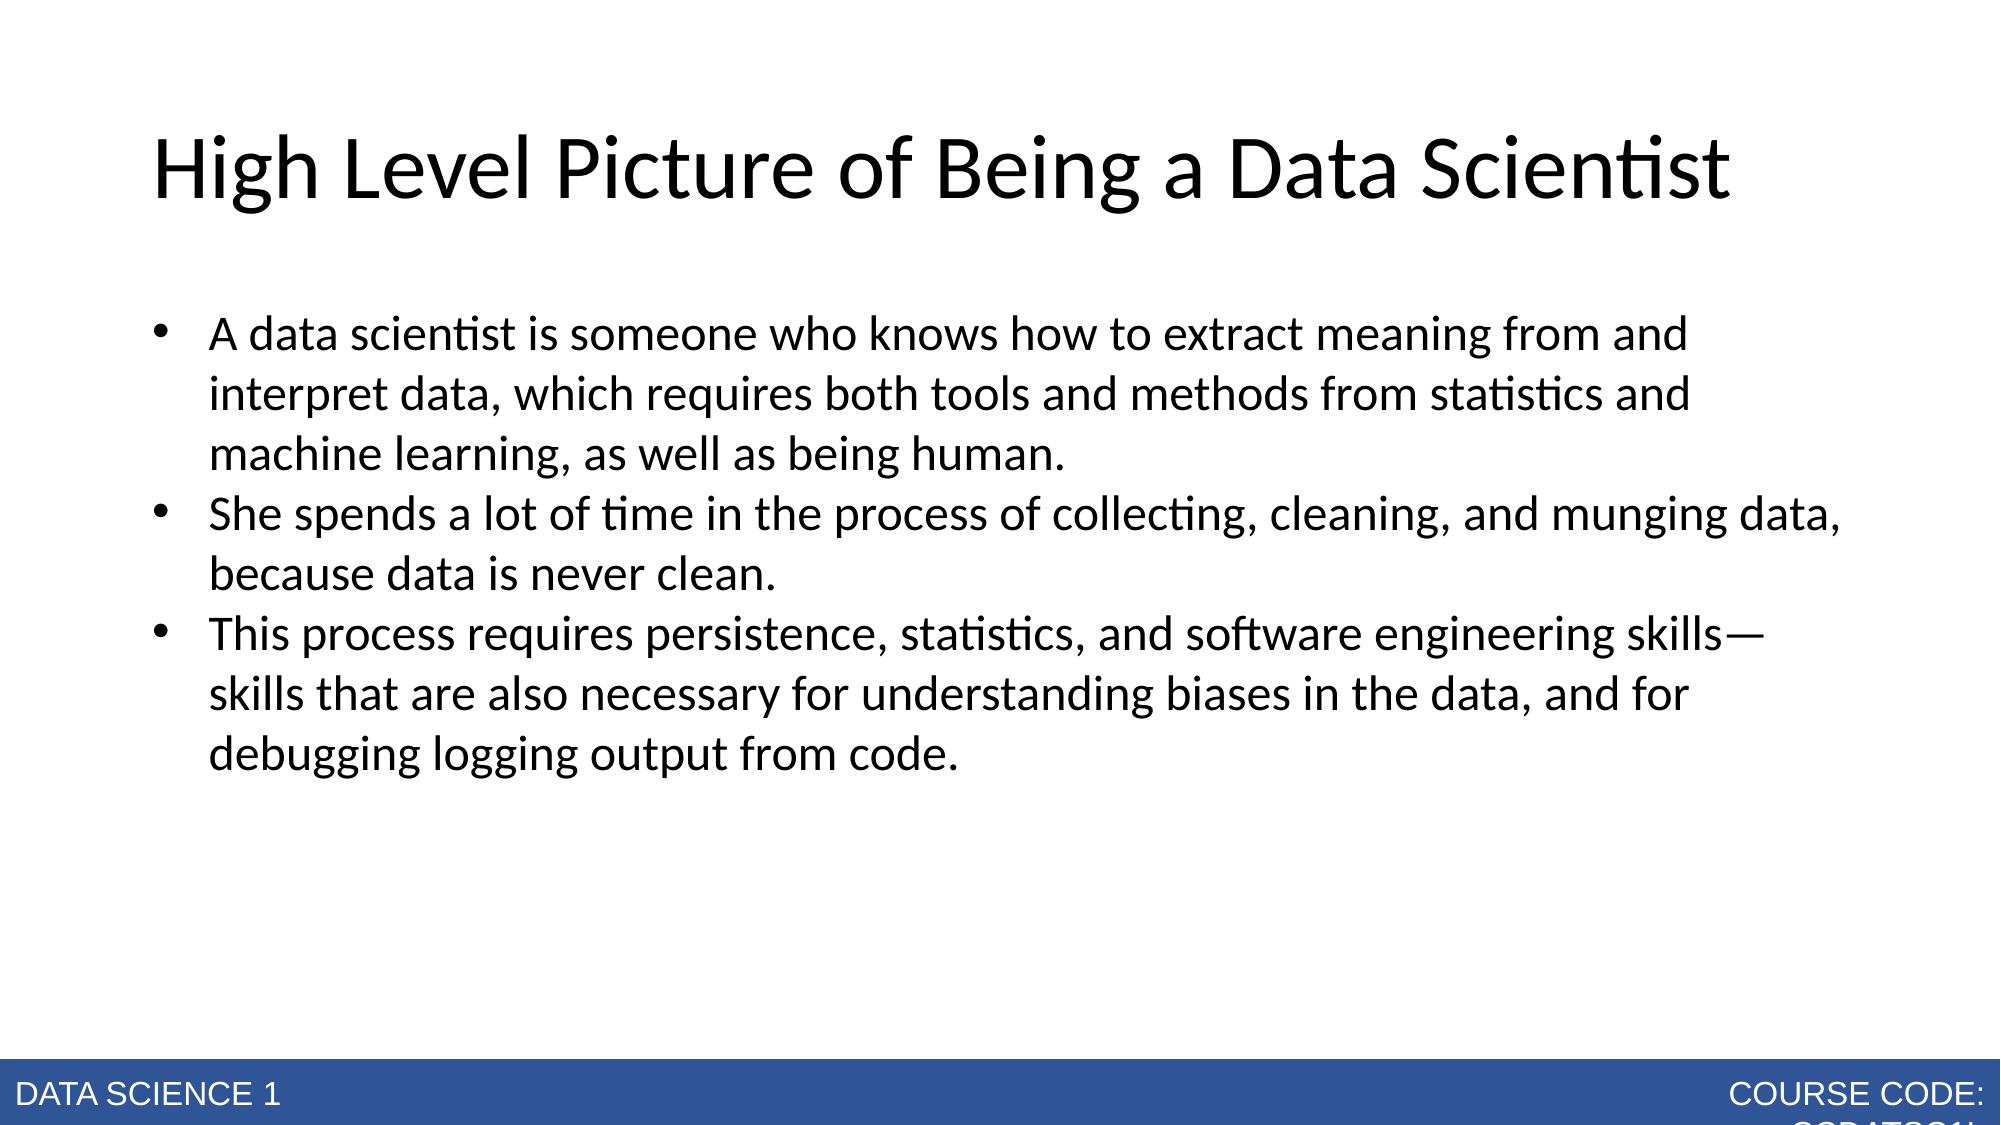

# High Level Picture of Being a Data Scientist
A data scientist is someone who knows how to extract meaning from and interpret data, which requires both tools and methods from statistics and machine learning, as well as being human.
She spends a lot of time in the process of collecting, cleaning, and munging data, because data is never clean.
This process requires persistence, statistics, and software engineering skills—skills that are also necessary for understanding biases in the data, and for debugging logging output from code.

Joseph Marvin R. Imperial
DATA SCIENCE 1
NU College of Computing and Information Technologies
COURSE CODE: CCDATSC1L